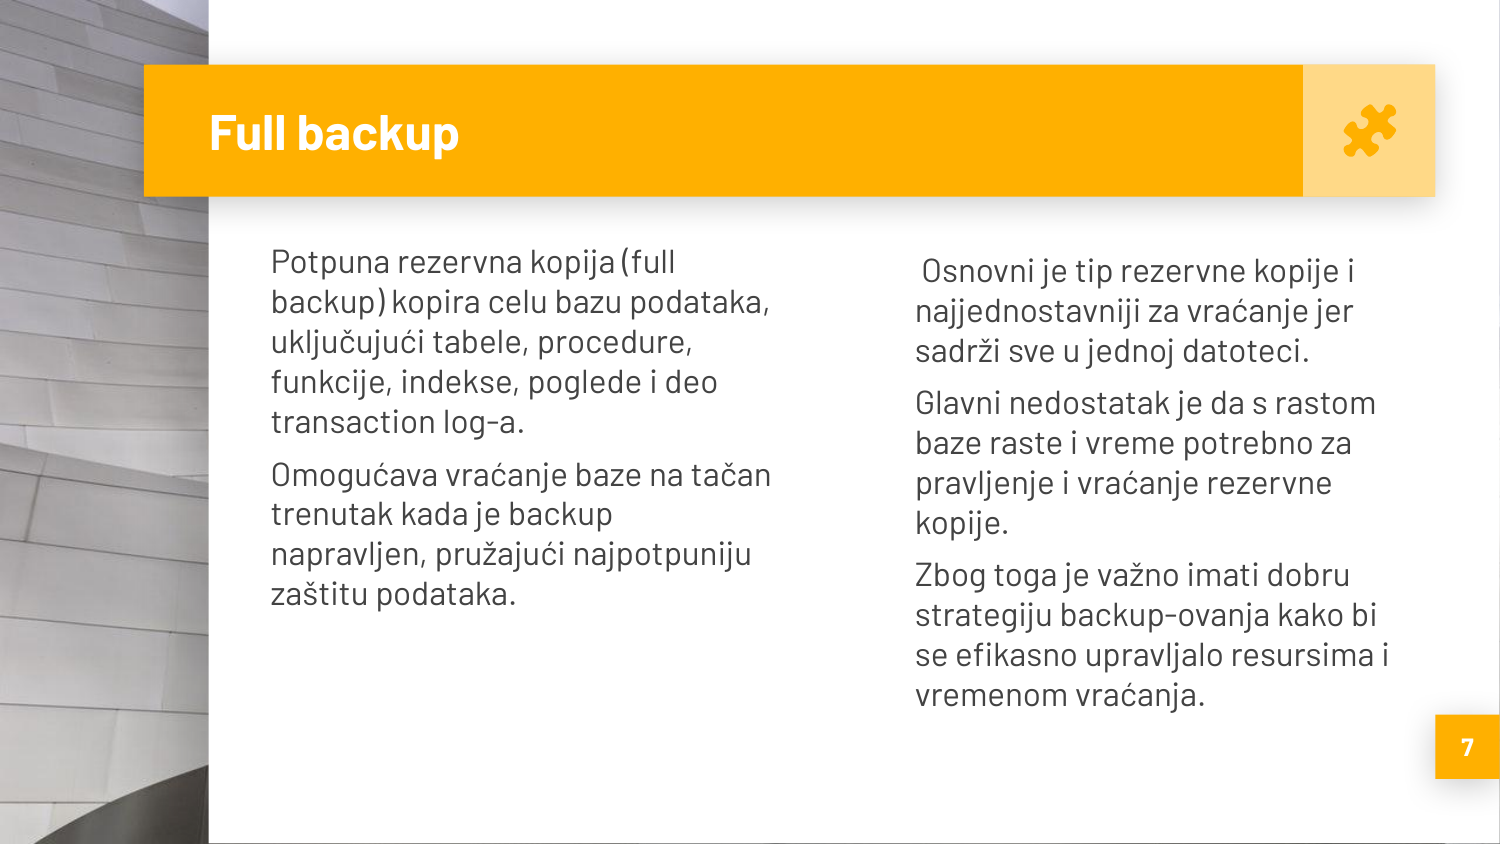

Full backup

Potpuna rezervna kopija (full backup) kopira celu bazu podataka, uključujući tabele, procedure, funkcije, indekse, poglede i deo transaction log-a.
Omogućava vraćanje baze na tačan trenutak kada je backup napravljen, pružajući najpotpuniju zaštitu podataka.
 Osnovni je tip rezervne kopije i najjednostavniji za vraćanje jer sadrži sve u jednoj datoteci.
Glavni nedostatak je da s rastom baze raste i vreme potrebno za pravljenje i vraćanje rezervne kopije.
Zbog toga je važno imati dobru strategiju backup-ovanja kako bi se efikasno upravljalo resursima i vremenom vraćanja.
7